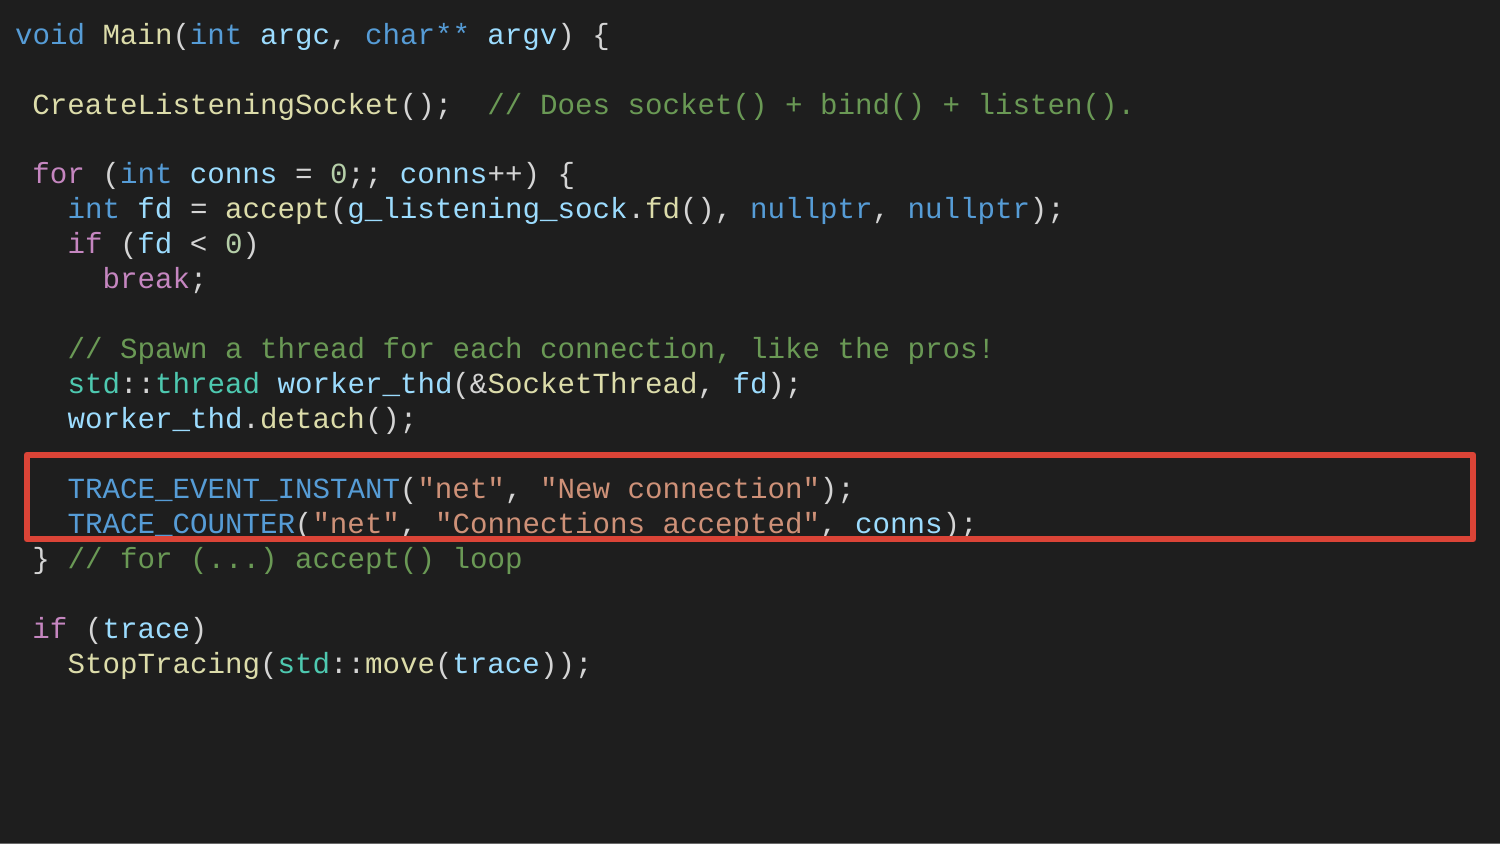

# void Main(int argc, char** argv) {

 CreateListeningSocket();  // Does socket() + bind() + listen().

 for (int conns = 0;; conns++) {
   int fd = accept(g_listening_sock.fd(), nullptr, nullptr);
   if (fd < 0)
     break;

   // Spawn a thread for each connection, like the pros!
   std::thread worker_thd(&SocketThread, fd);
   worker_thd.detach();

   TRACE_EVENT_INSTANT("net", "New connection");
   TRACE_COUNTER("net", "Connections accepted", conns);
 } // for (...) accept() loop

 if (trace)
   StopTracing(std::move(trace));